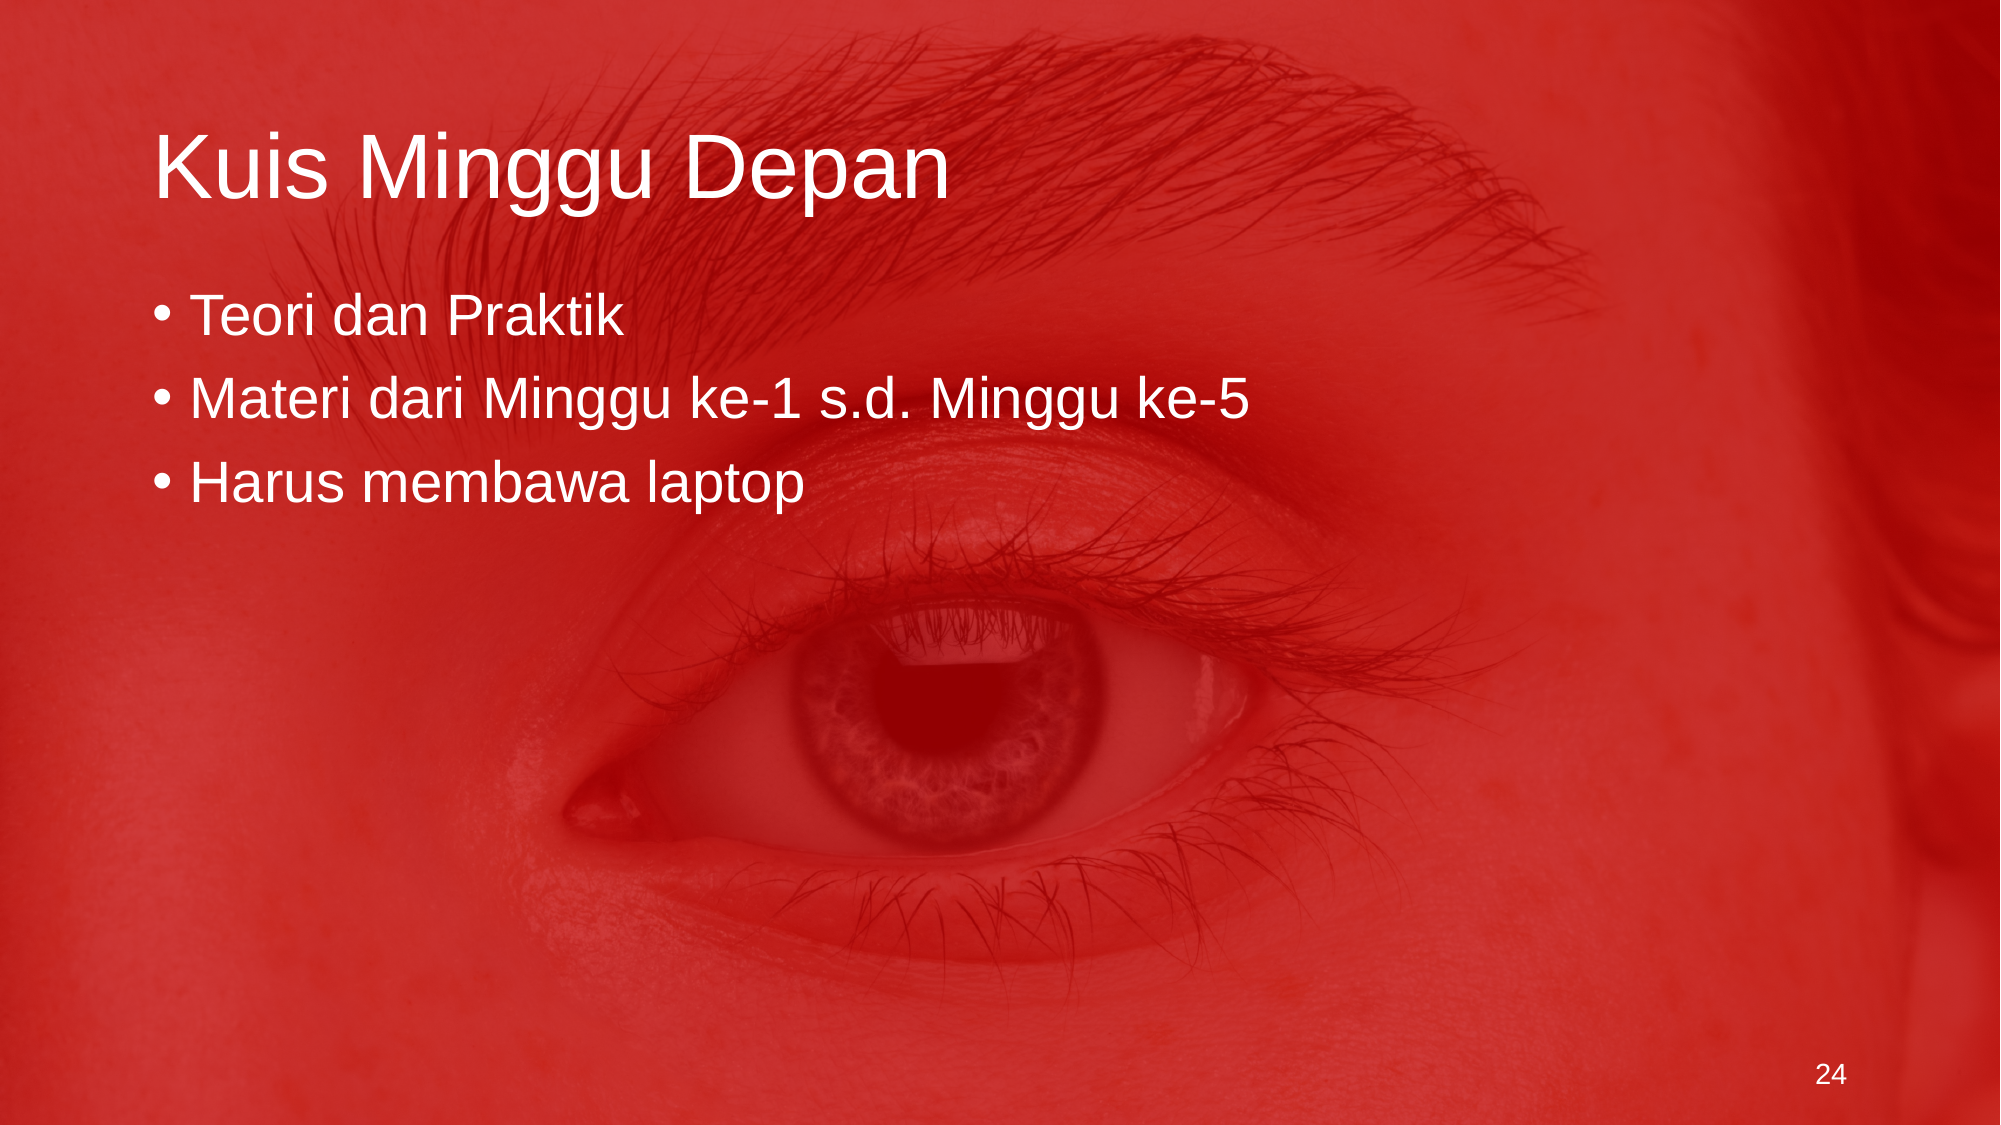

# Kuis Minggu Depan
Teori dan Praktik
Materi dari Minggu ke-1 s.d. Minggu ke-5
Harus membawa laptop
24